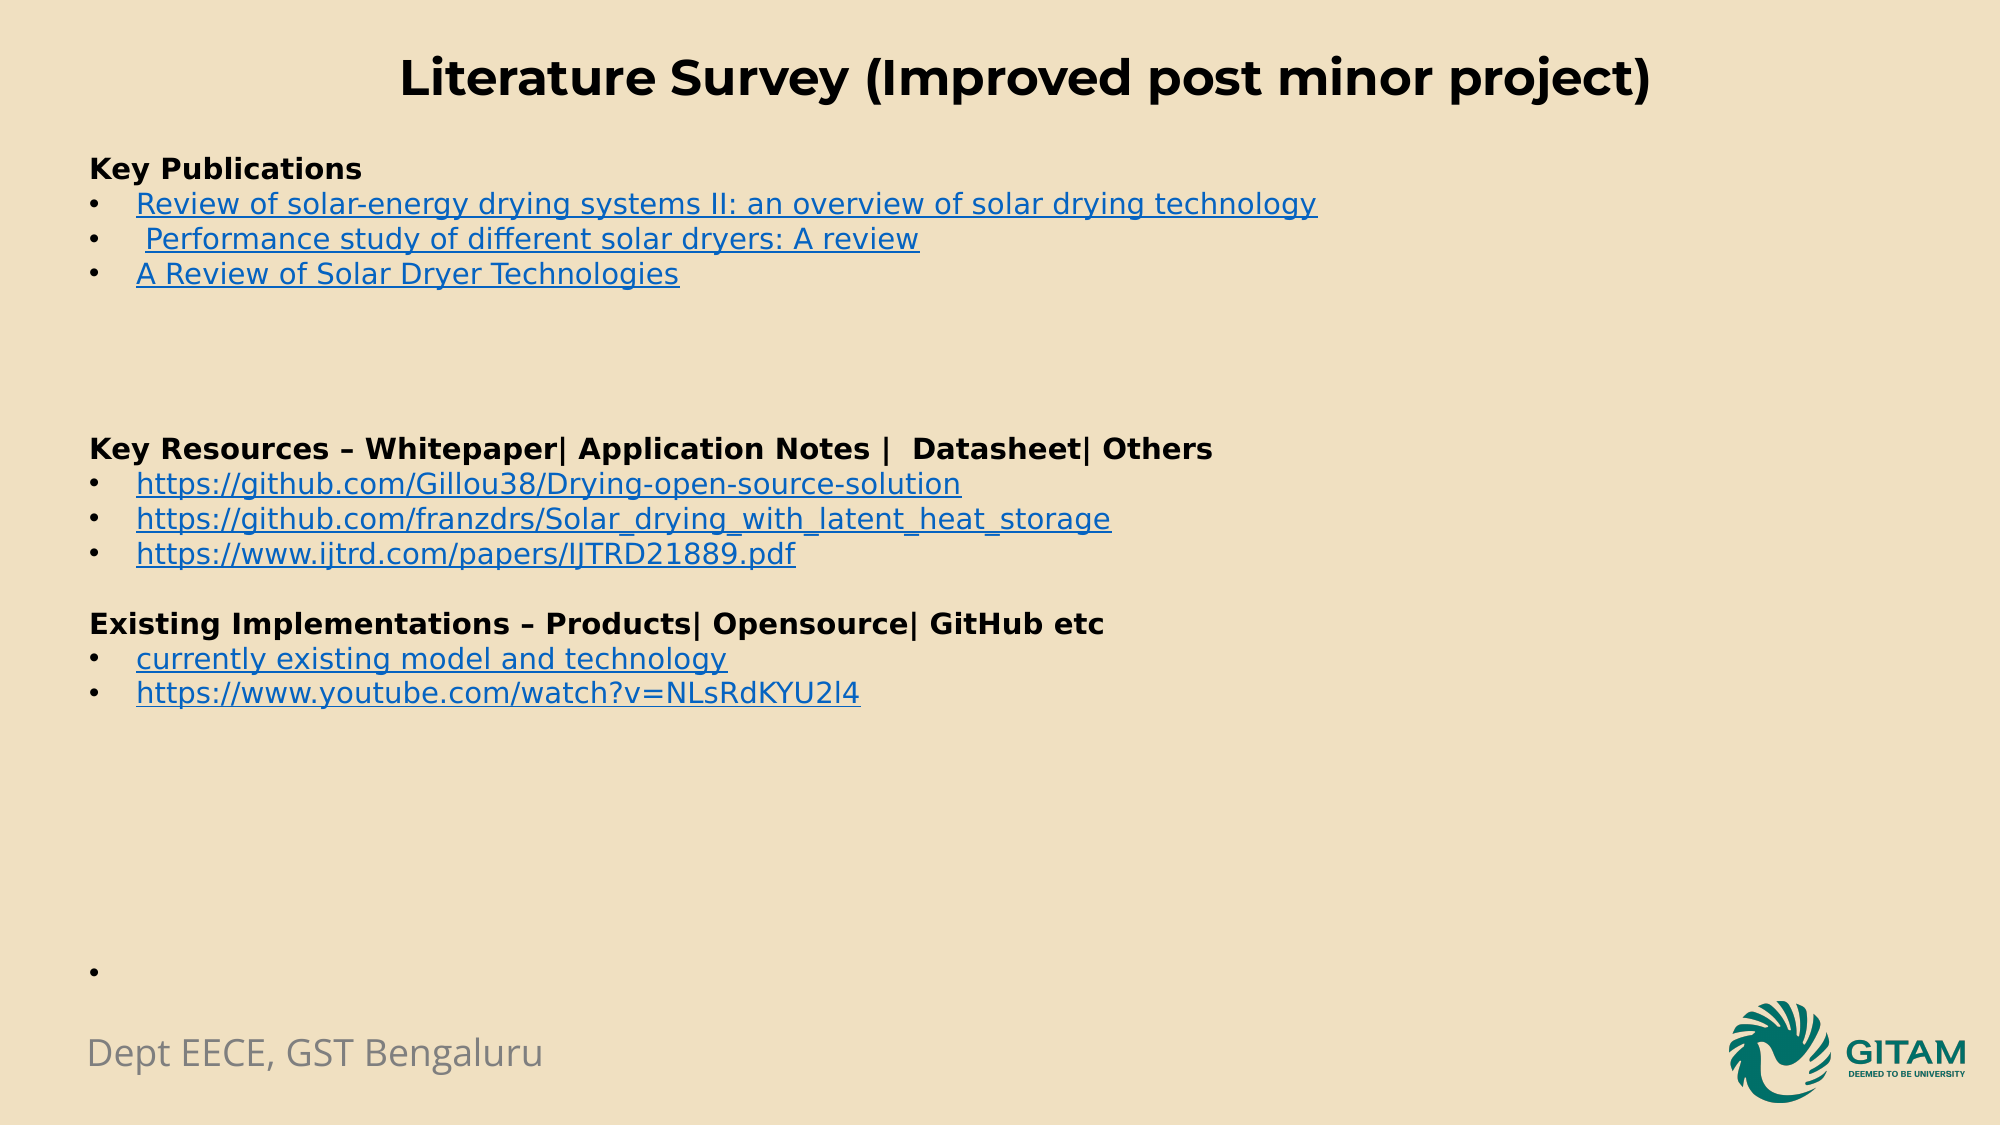

Literature Survey (Improved post minor project)
Key Publications
Review of solar-energy drying systems II: an overview of solar drying technology
 Performance study of different solar dryers: A review
A Review of Solar Dryer Technologies

Key Resources – Whitepaper| Application Notes |  Datasheet| Others
https://github.com/Gillou38/Drying-open-source-solution
https://github.com/franzdrs/Solar_drying_with_latent_heat_storage
https://www.ijtrd.com/papers/IJTRD21889.pdf

Existing Implementations – Products| Opensource| GitHub etc
currently existing model and technology
https://www.youtube.com/watch?v=NLsRdKYU2l4

4